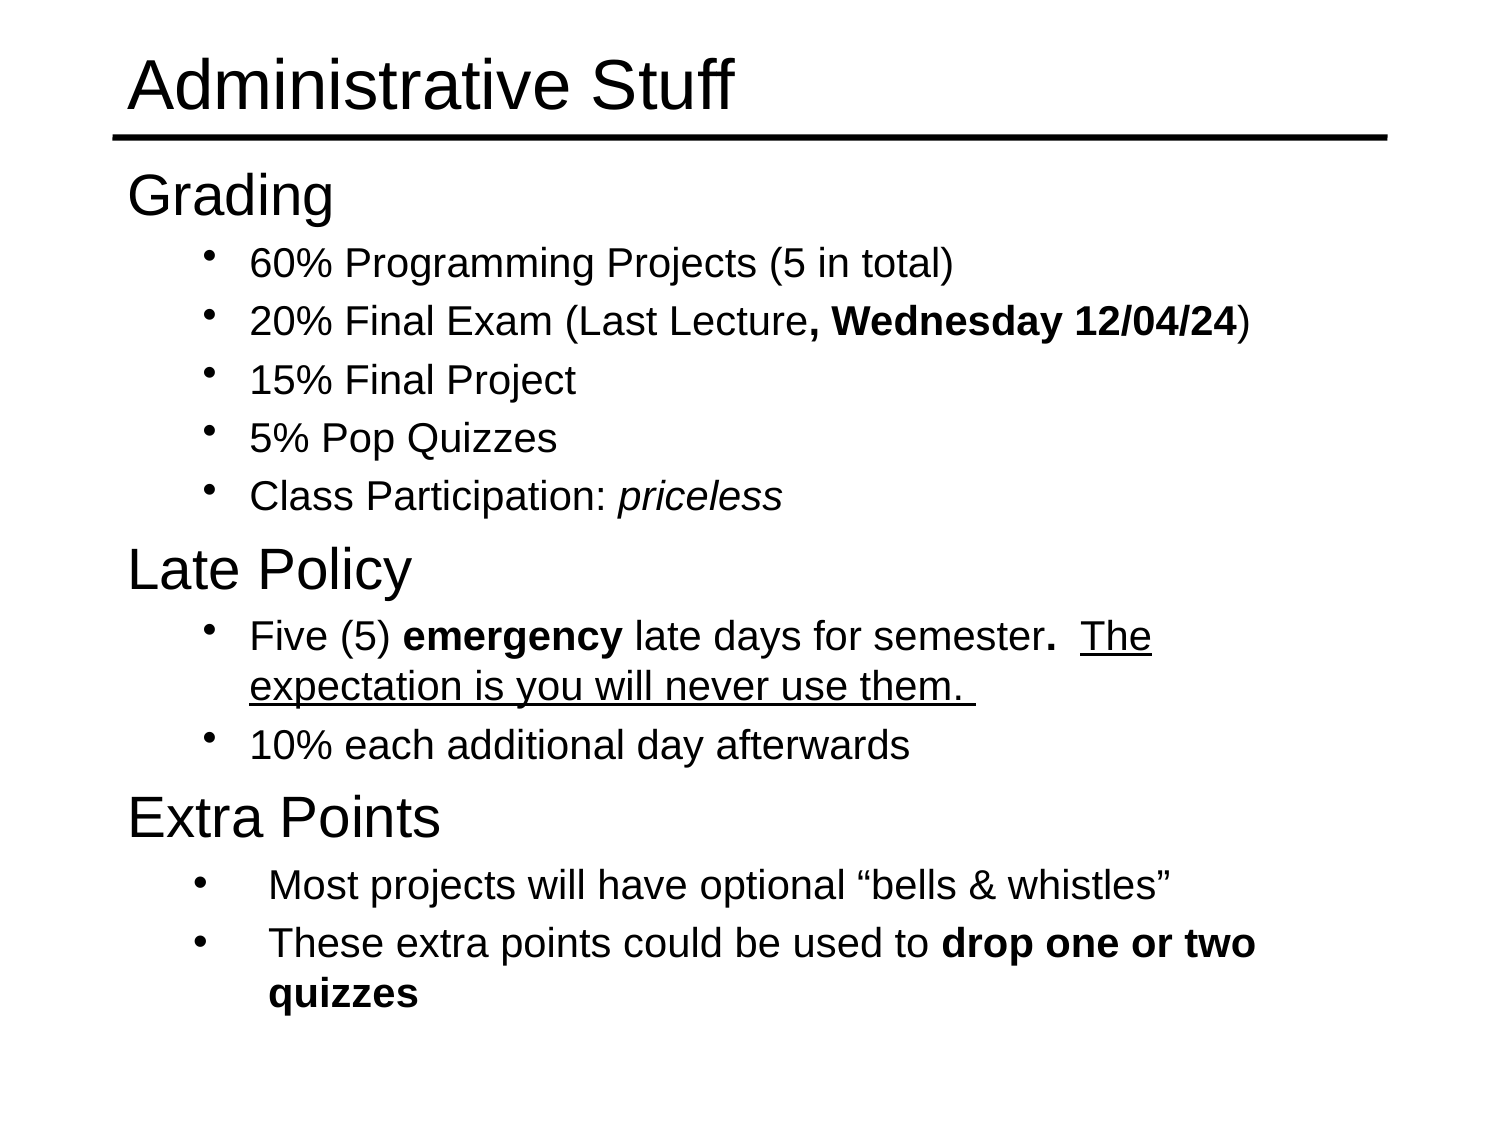

# Administrative Stuff
Grading
60% Programming Projects (5 in total)
20% Final Exam (Last Lecture, Wednesday 12/04/24)
15% Final Project
5% Pop Quizzes
Class Participation: priceless
Late Policy
Five (5) emergency late days for semester.  The expectation is you will never use them.
10% each additional day afterwards
Extra Points
Most projects will have optional “bells & whistles”
These extra points could be used to drop one or two quizzes